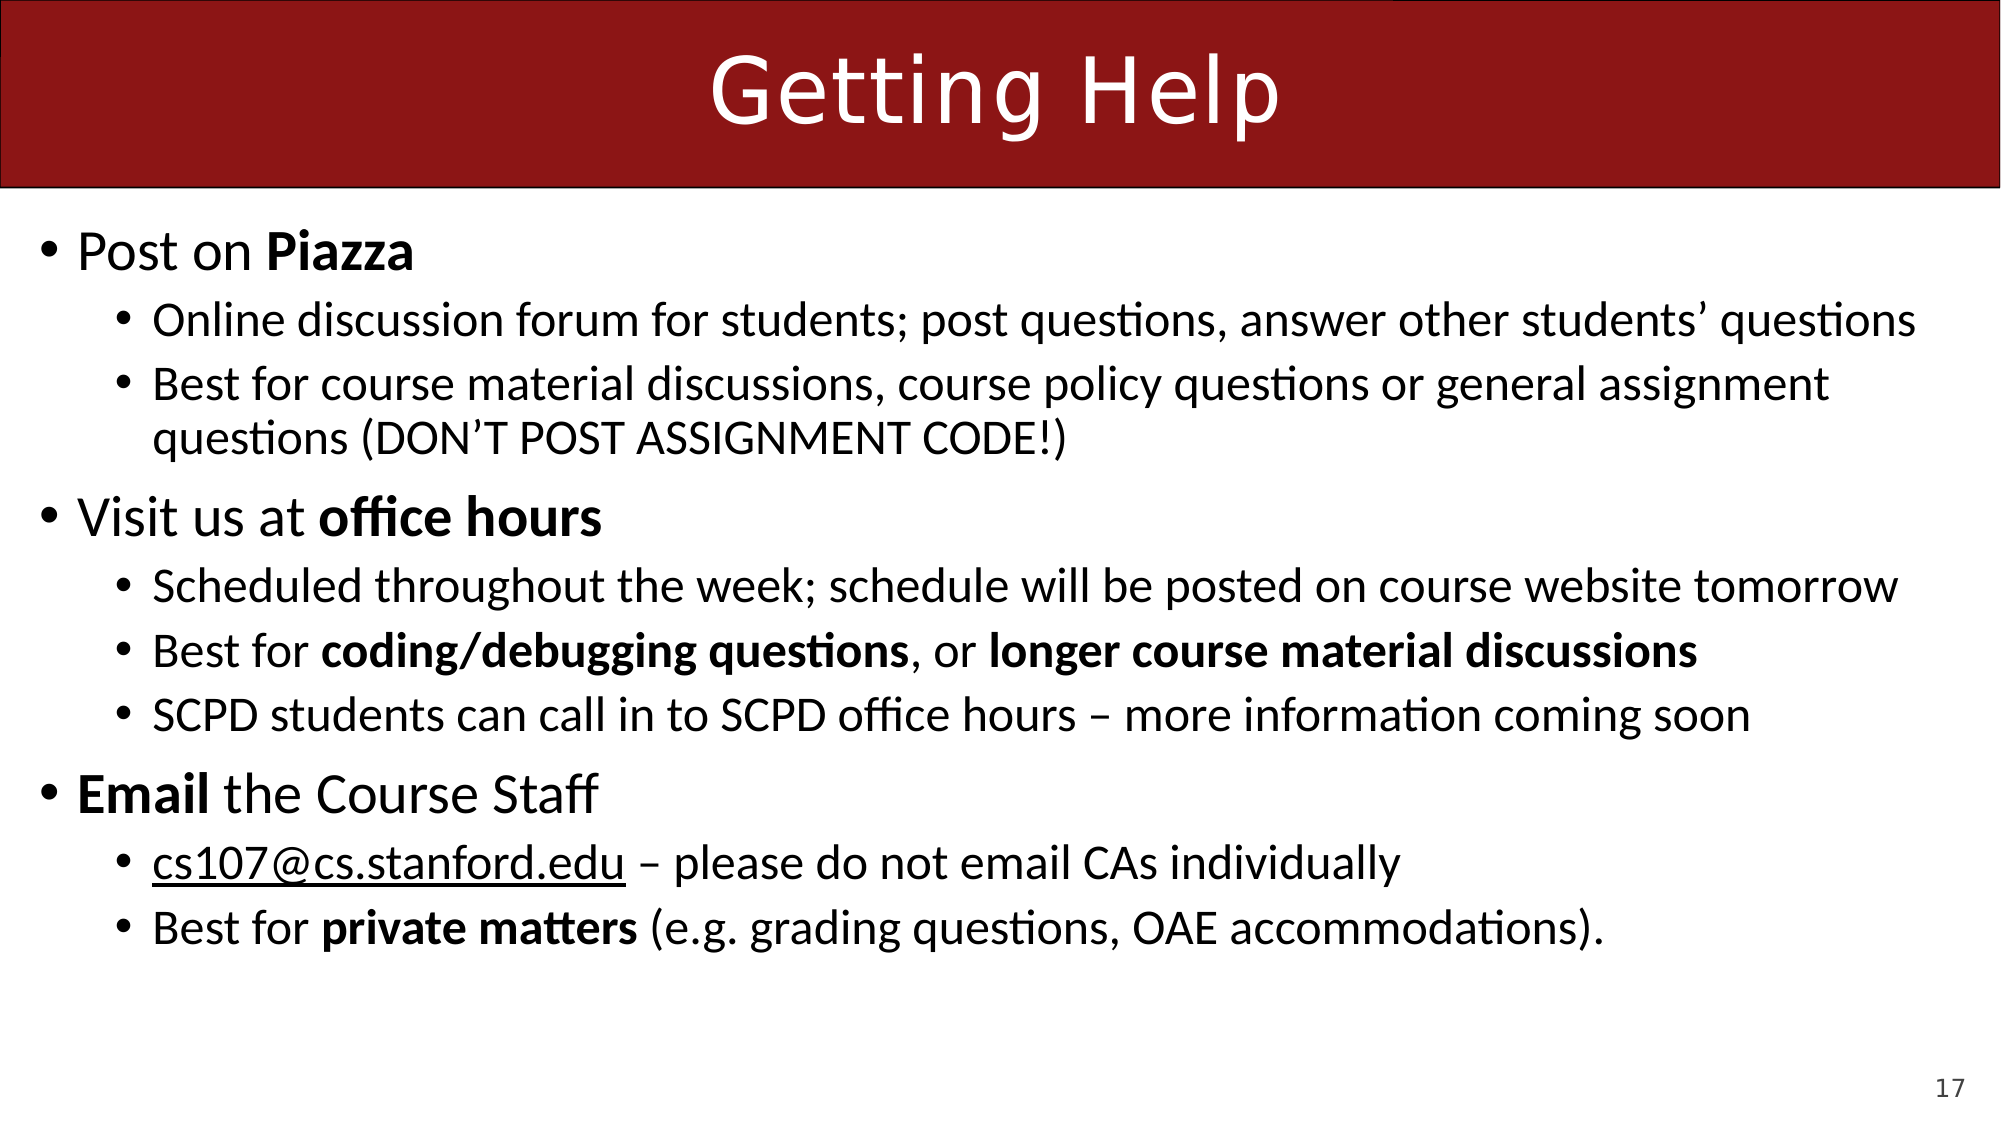

# Getting Help
Post on Piazza
Online discussion forum for students; post questions, answer other students’ questions
Best for course material discussions, course policy questions or general assignment questions (DON’T POST ASSIGNMENT CODE!)
Visit us at office hours
Scheduled throughout the week; schedule will be posted on course website tomorrow
Best for coding/debugging questions, or longer course material discussions
SCPD students can call in to SCPD office hours – more information coming soon
Email the Course Staff
cs107@cs.stanford.edu – please do not email CAs individually
Best for private matters (e.g. grading questions, OAE accommodations).